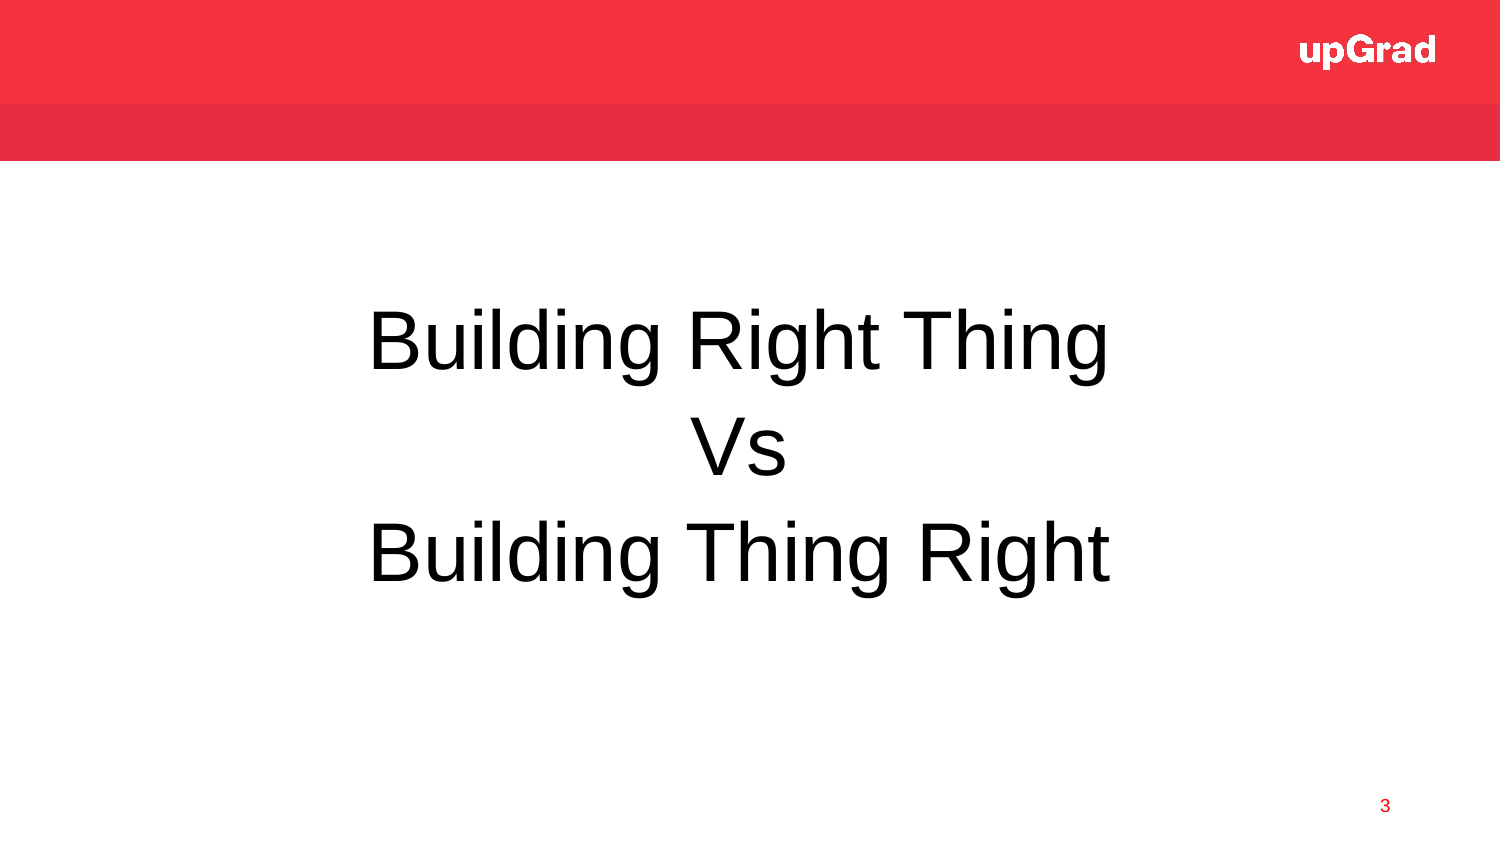

Building Right Thing
Vs
Building Thing Right
3